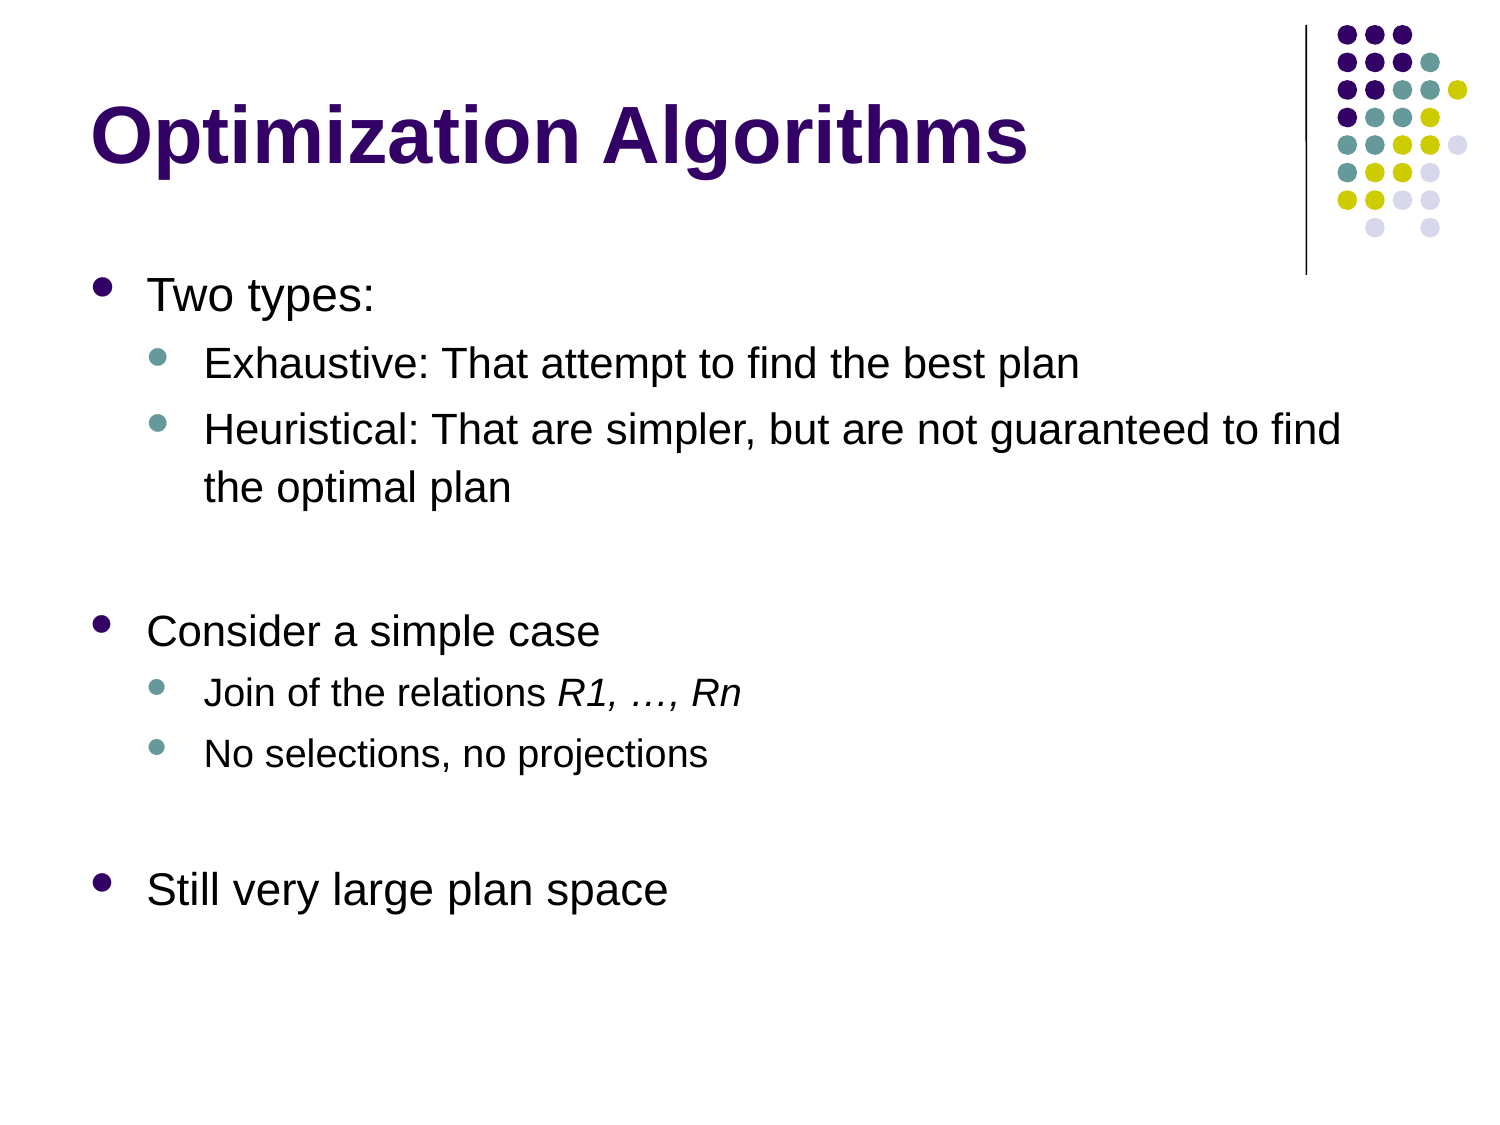

# Optimization Algorithms
Two types:
Exhaustive: That attempt to find the best plan
Heuristical: That are simpler, but are not guaranteed to find the optimal plan

Consider a simple case
Join of the relations R1, …, Rn
No selections, no projections

Still very large plan space